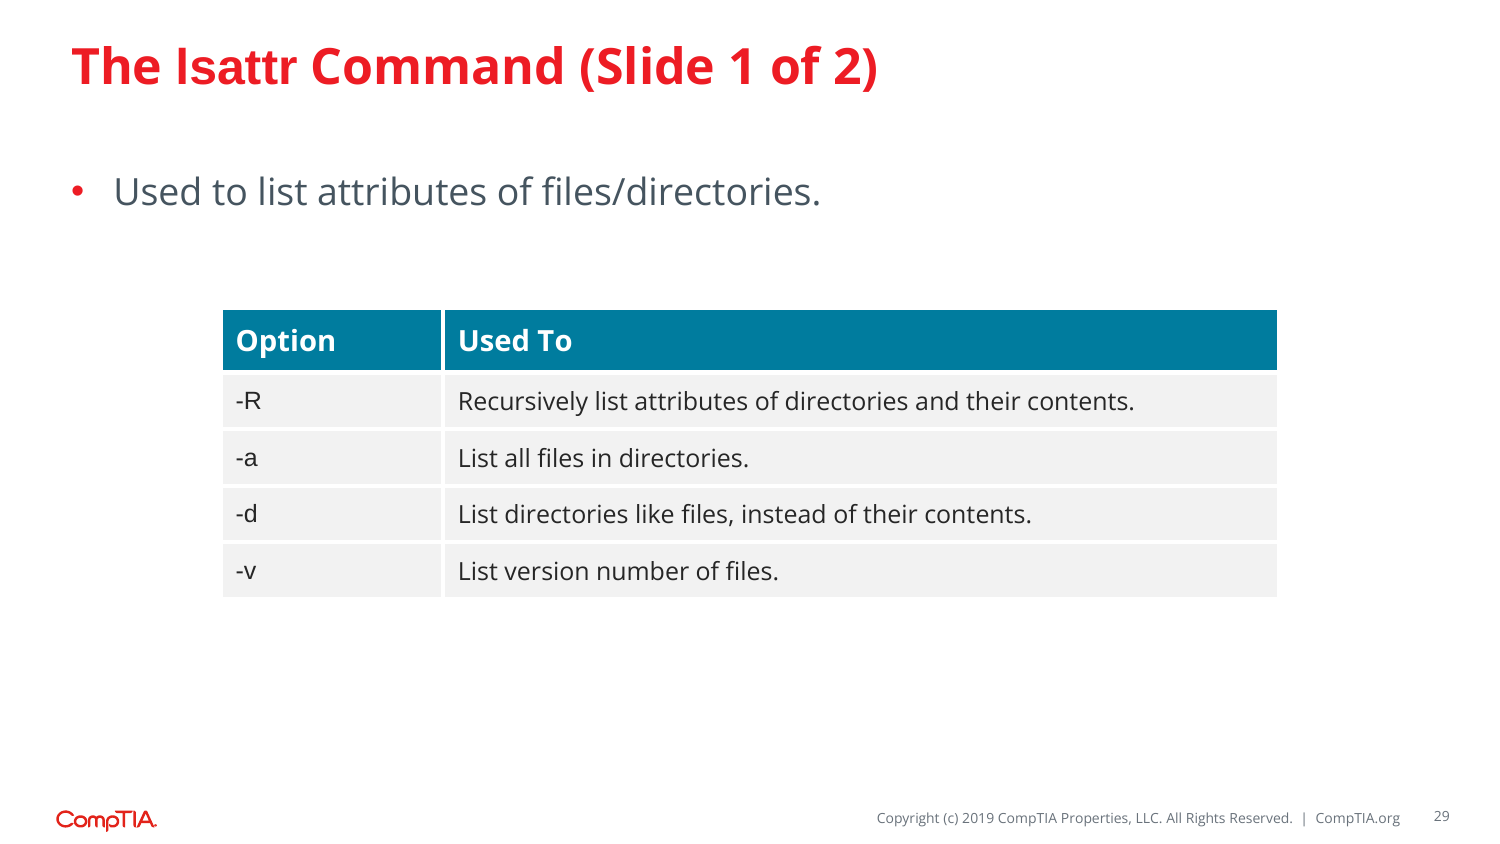

# The lsattr Command (Slide 1 of 2)
Used to list attributes of files/directories.
| Option | Used To |
| --- | --- |
| -R | Recursively list attributes of directories and their contents. |
| -a | List all files in directories. |
| -d | List directories like files, instead of their contents. |
| -v | List version number of files. |
29